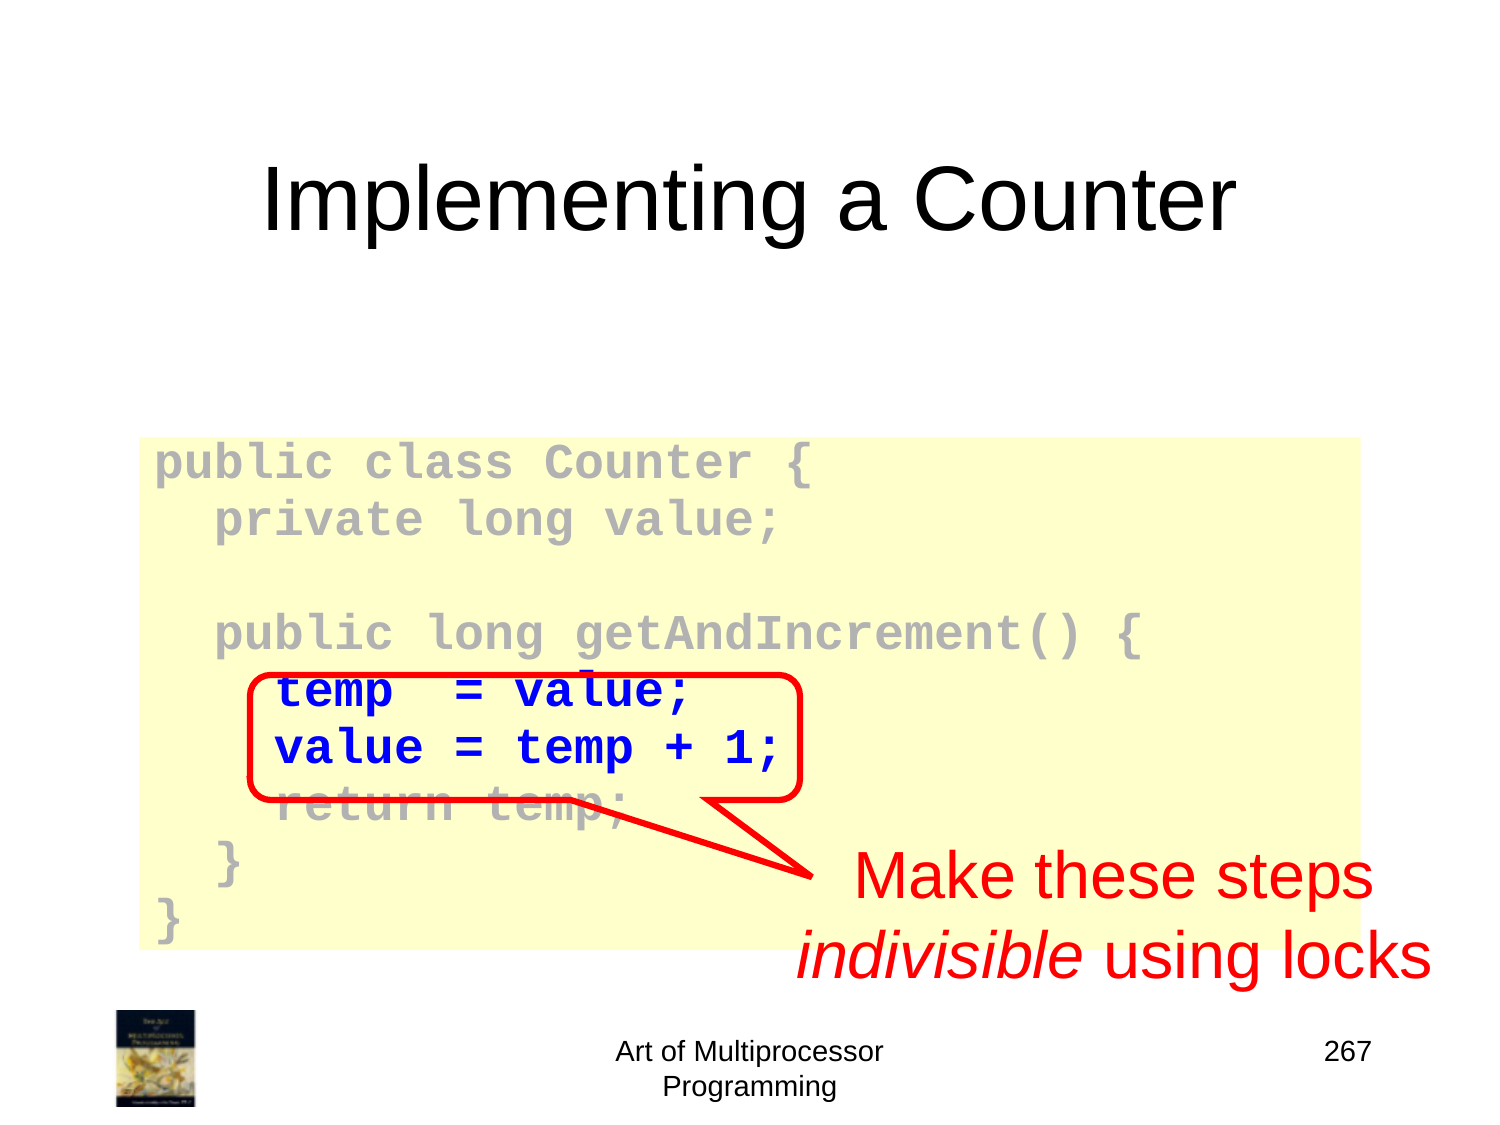

# Implementing a Counter
public class Counter {
  private long value;

  public long getAndIncrement() {
    temp  = value;
    value = temp + 1;
    return temp;
  }
}

Make these steps indivisible using locks
Art of Multiprocessor Programming
267